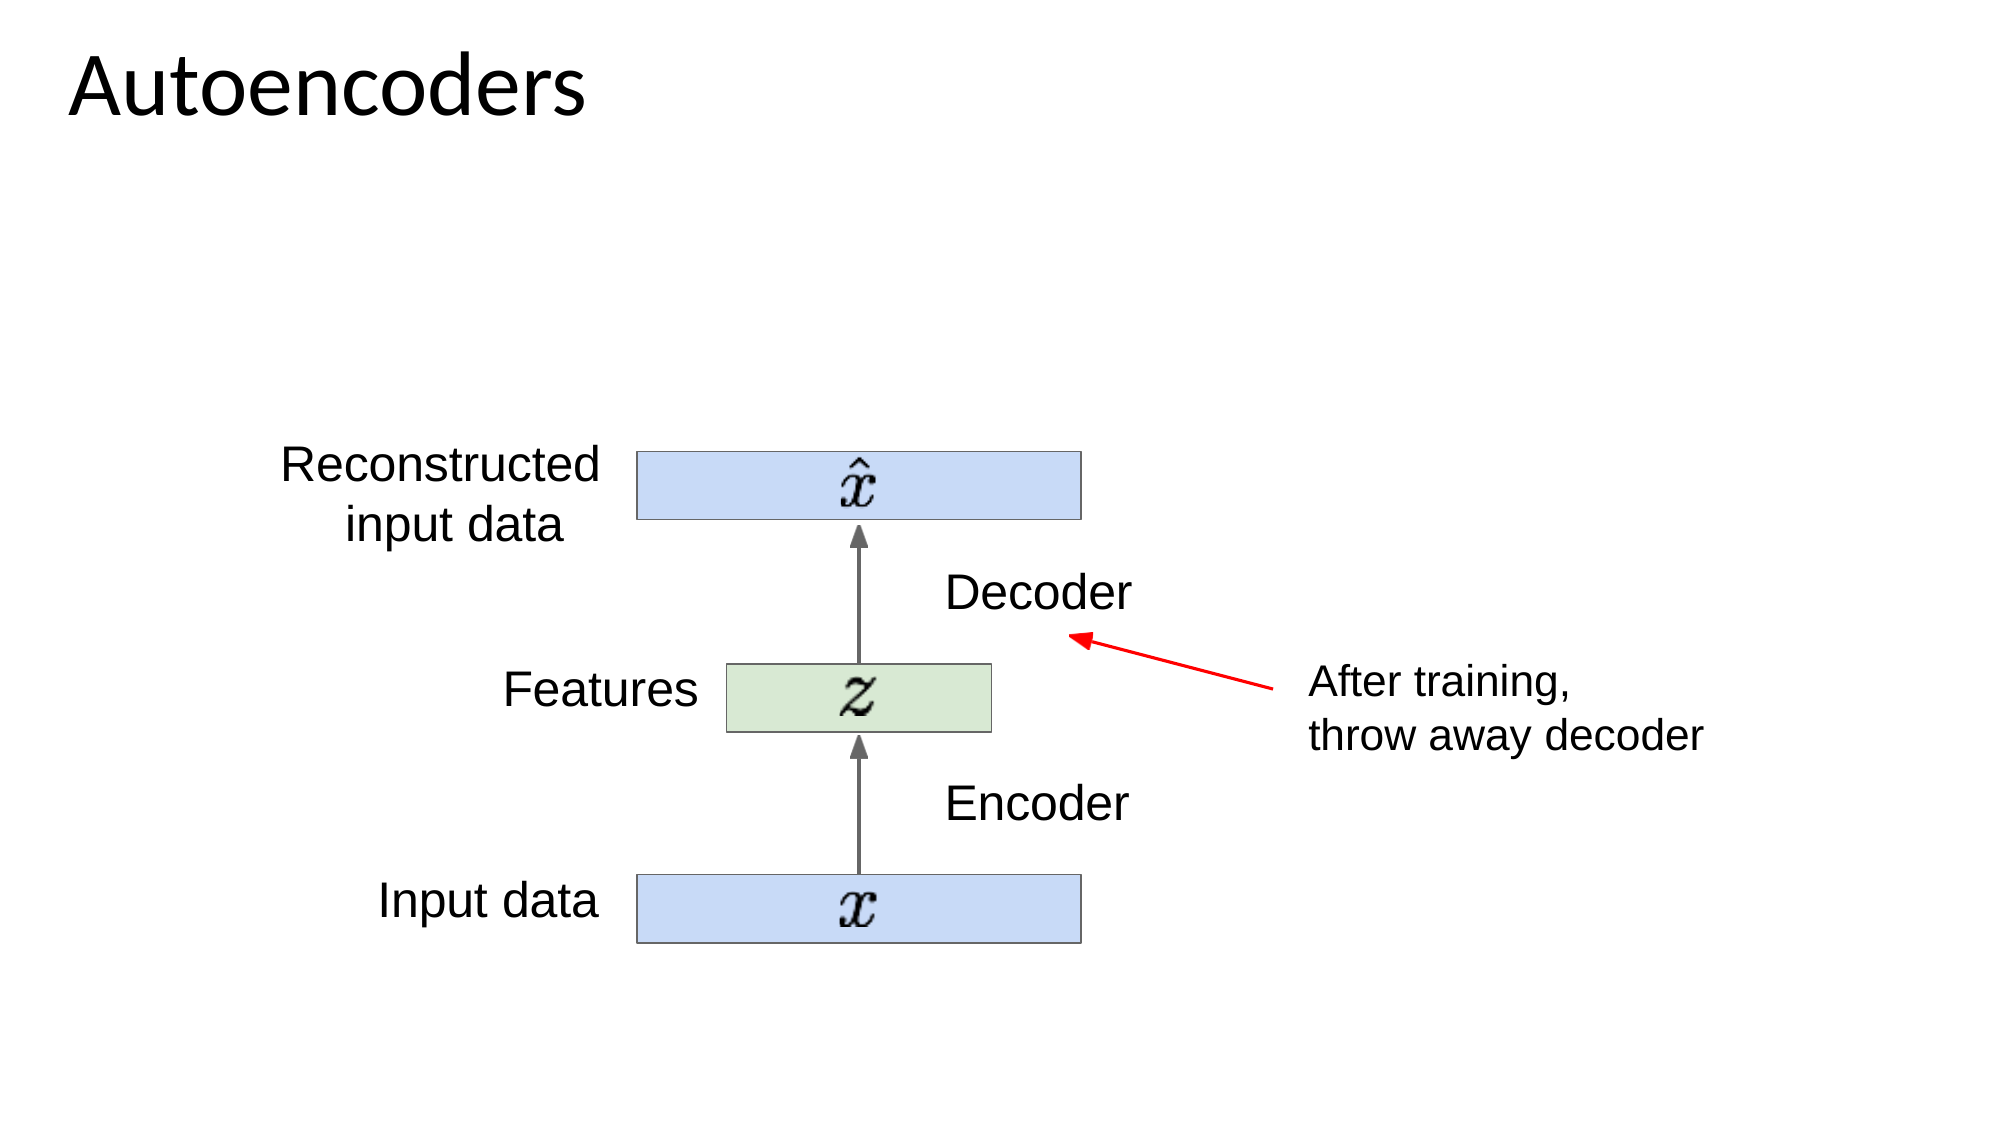

# Autoencoders
Reconstructed  input data

Decoder
After training,
throw away decoder
Features
Encoder
Input data
35
Lecture 13 -
May 18, 2017
Fei-Fei Li & Justin Johnson & Serena Yeung